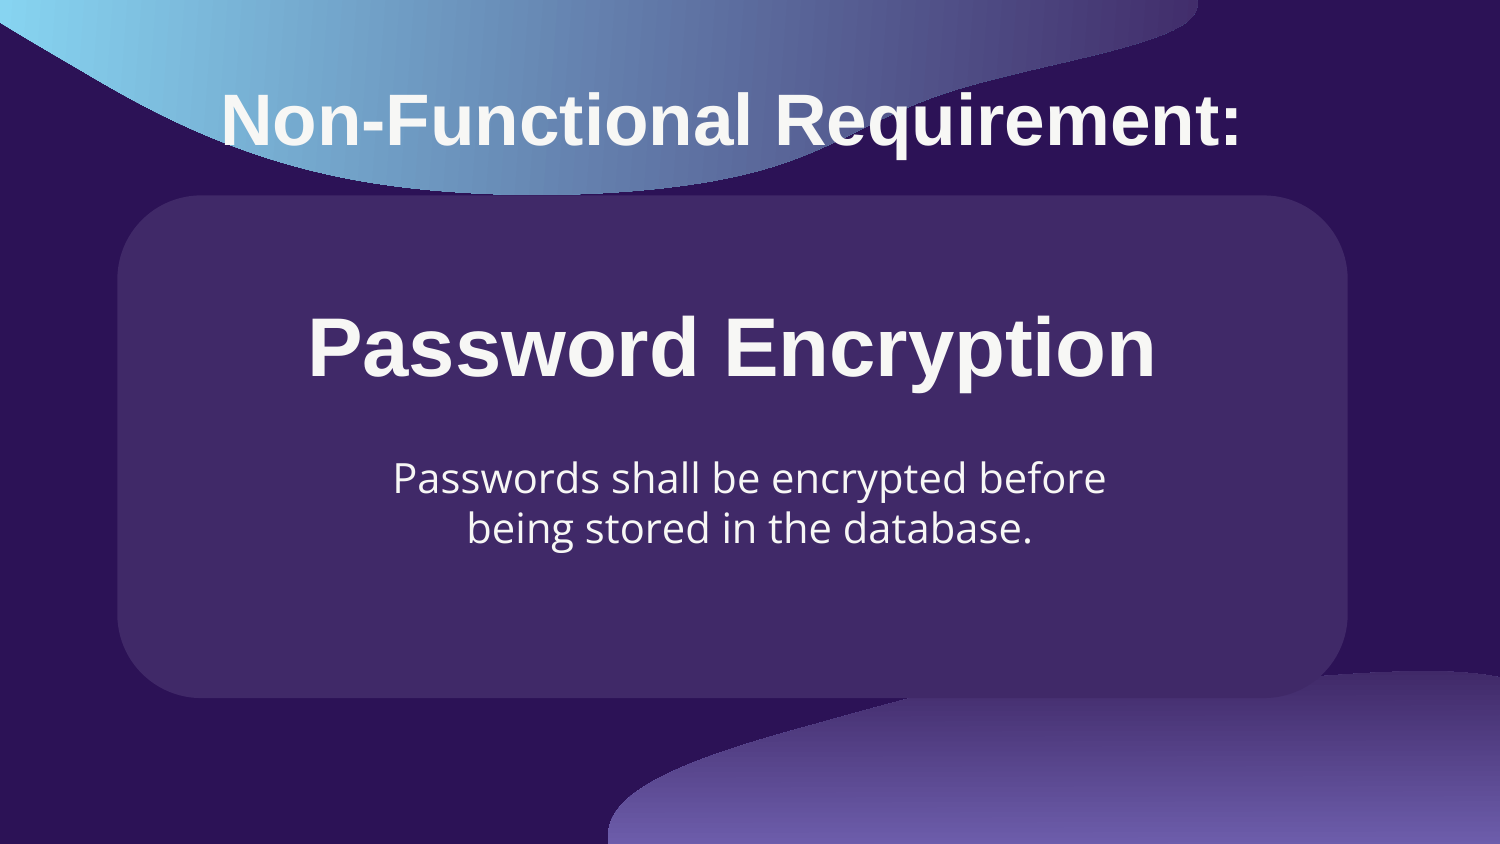

Non-Functional Requirement:

# Password Encryption
Passwords shall be encrypted before being stored in the database.